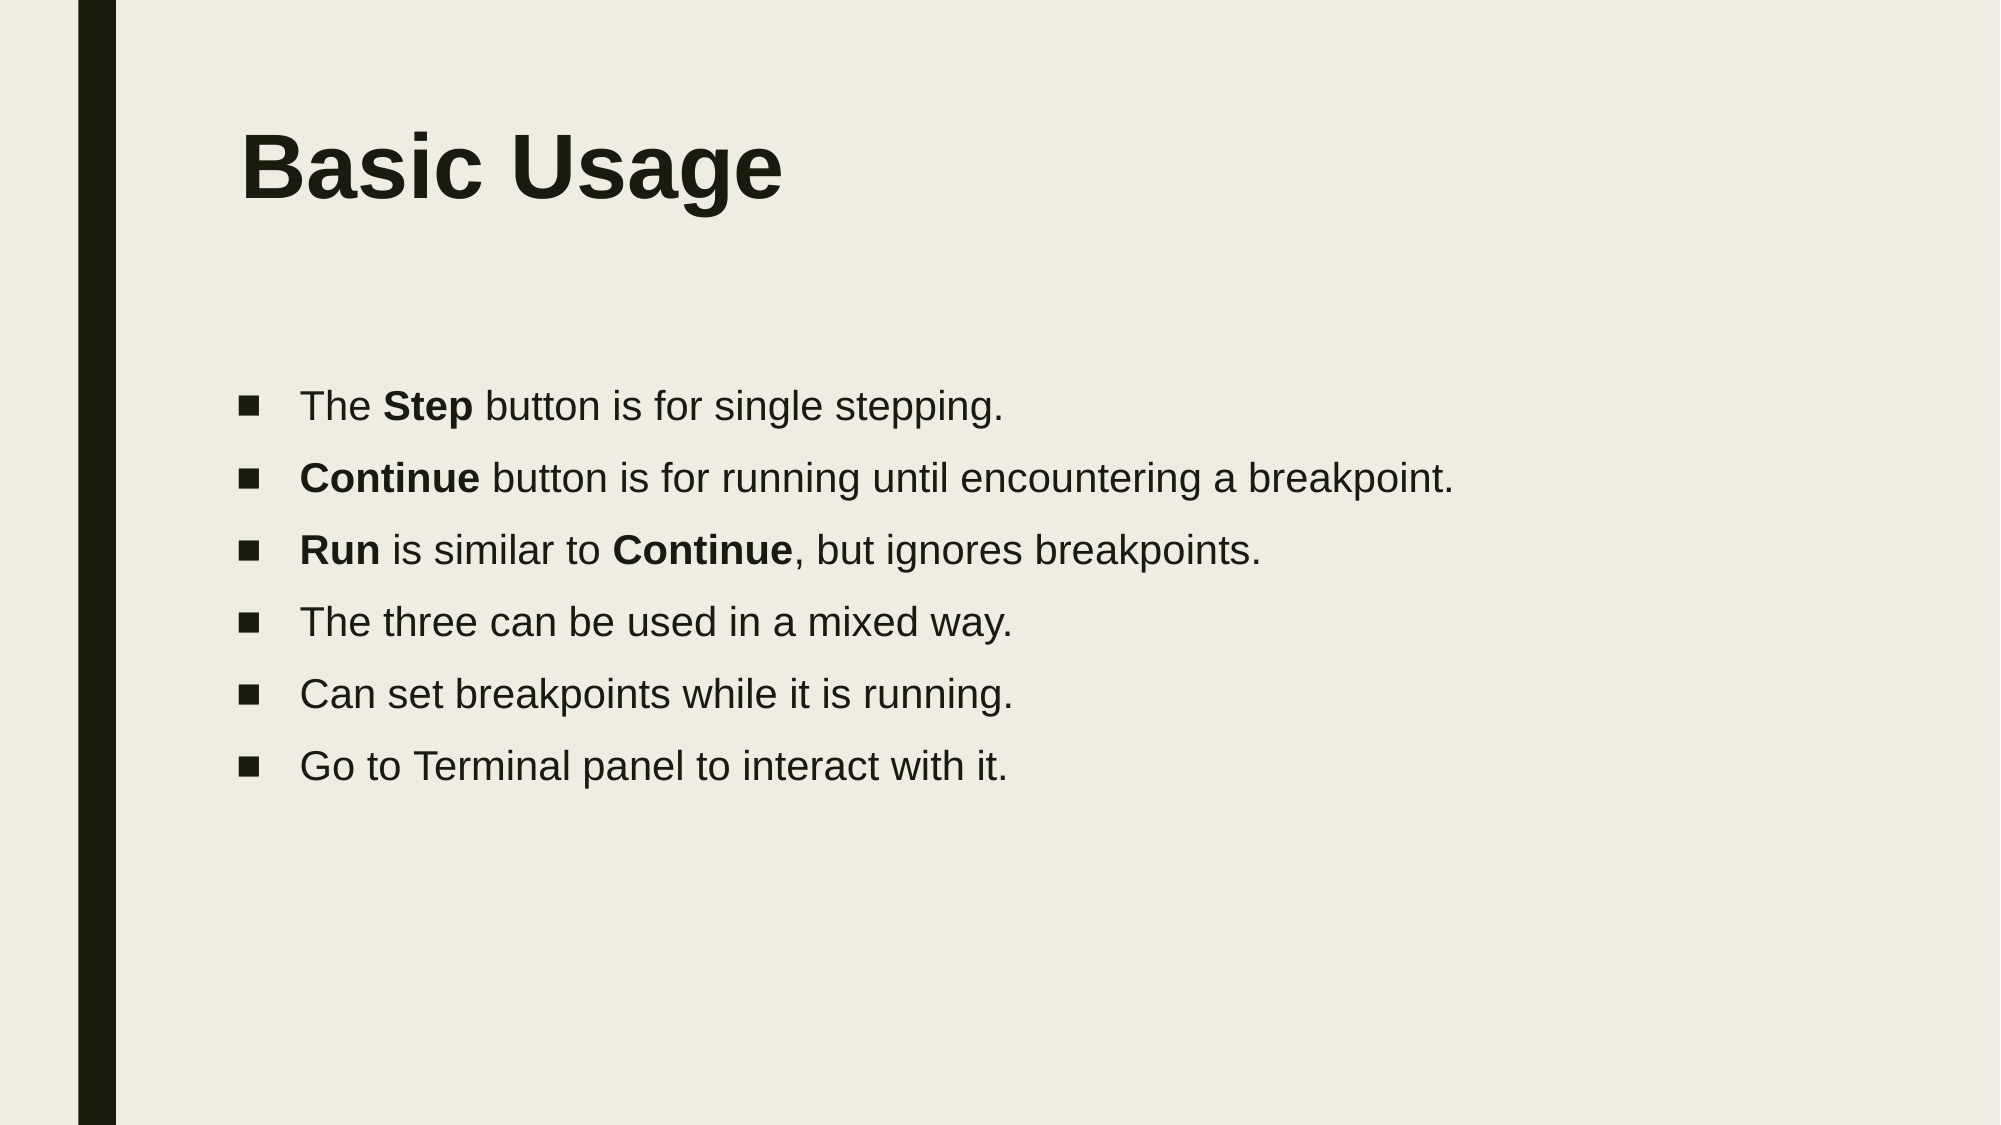

# Basic Usage
The Step button is for single stepping.
Continue button is for running until encountering a breakpoint.
Run is similar to Continue, but ignores breakpoints.
The three can be used in a mixed way.
Can set breakpoints while it is running.
Go to Terminal panel to interact with it.